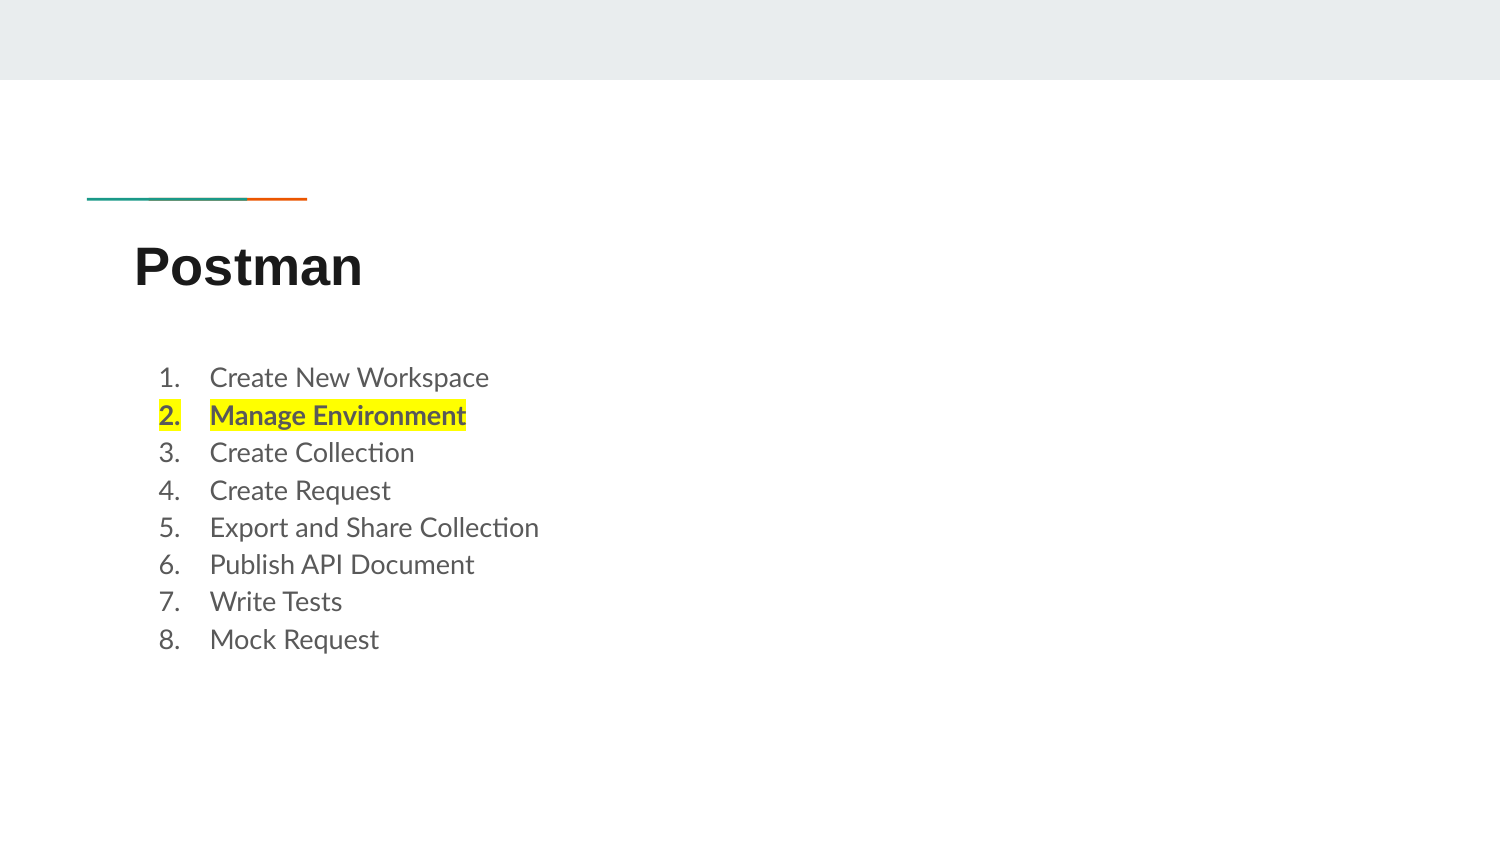

# Postman
Create New Workspace
Manage Environment
Create Collection
Create Request
Export and Share Collection
Publish API Document
Write Tests
Mock Request